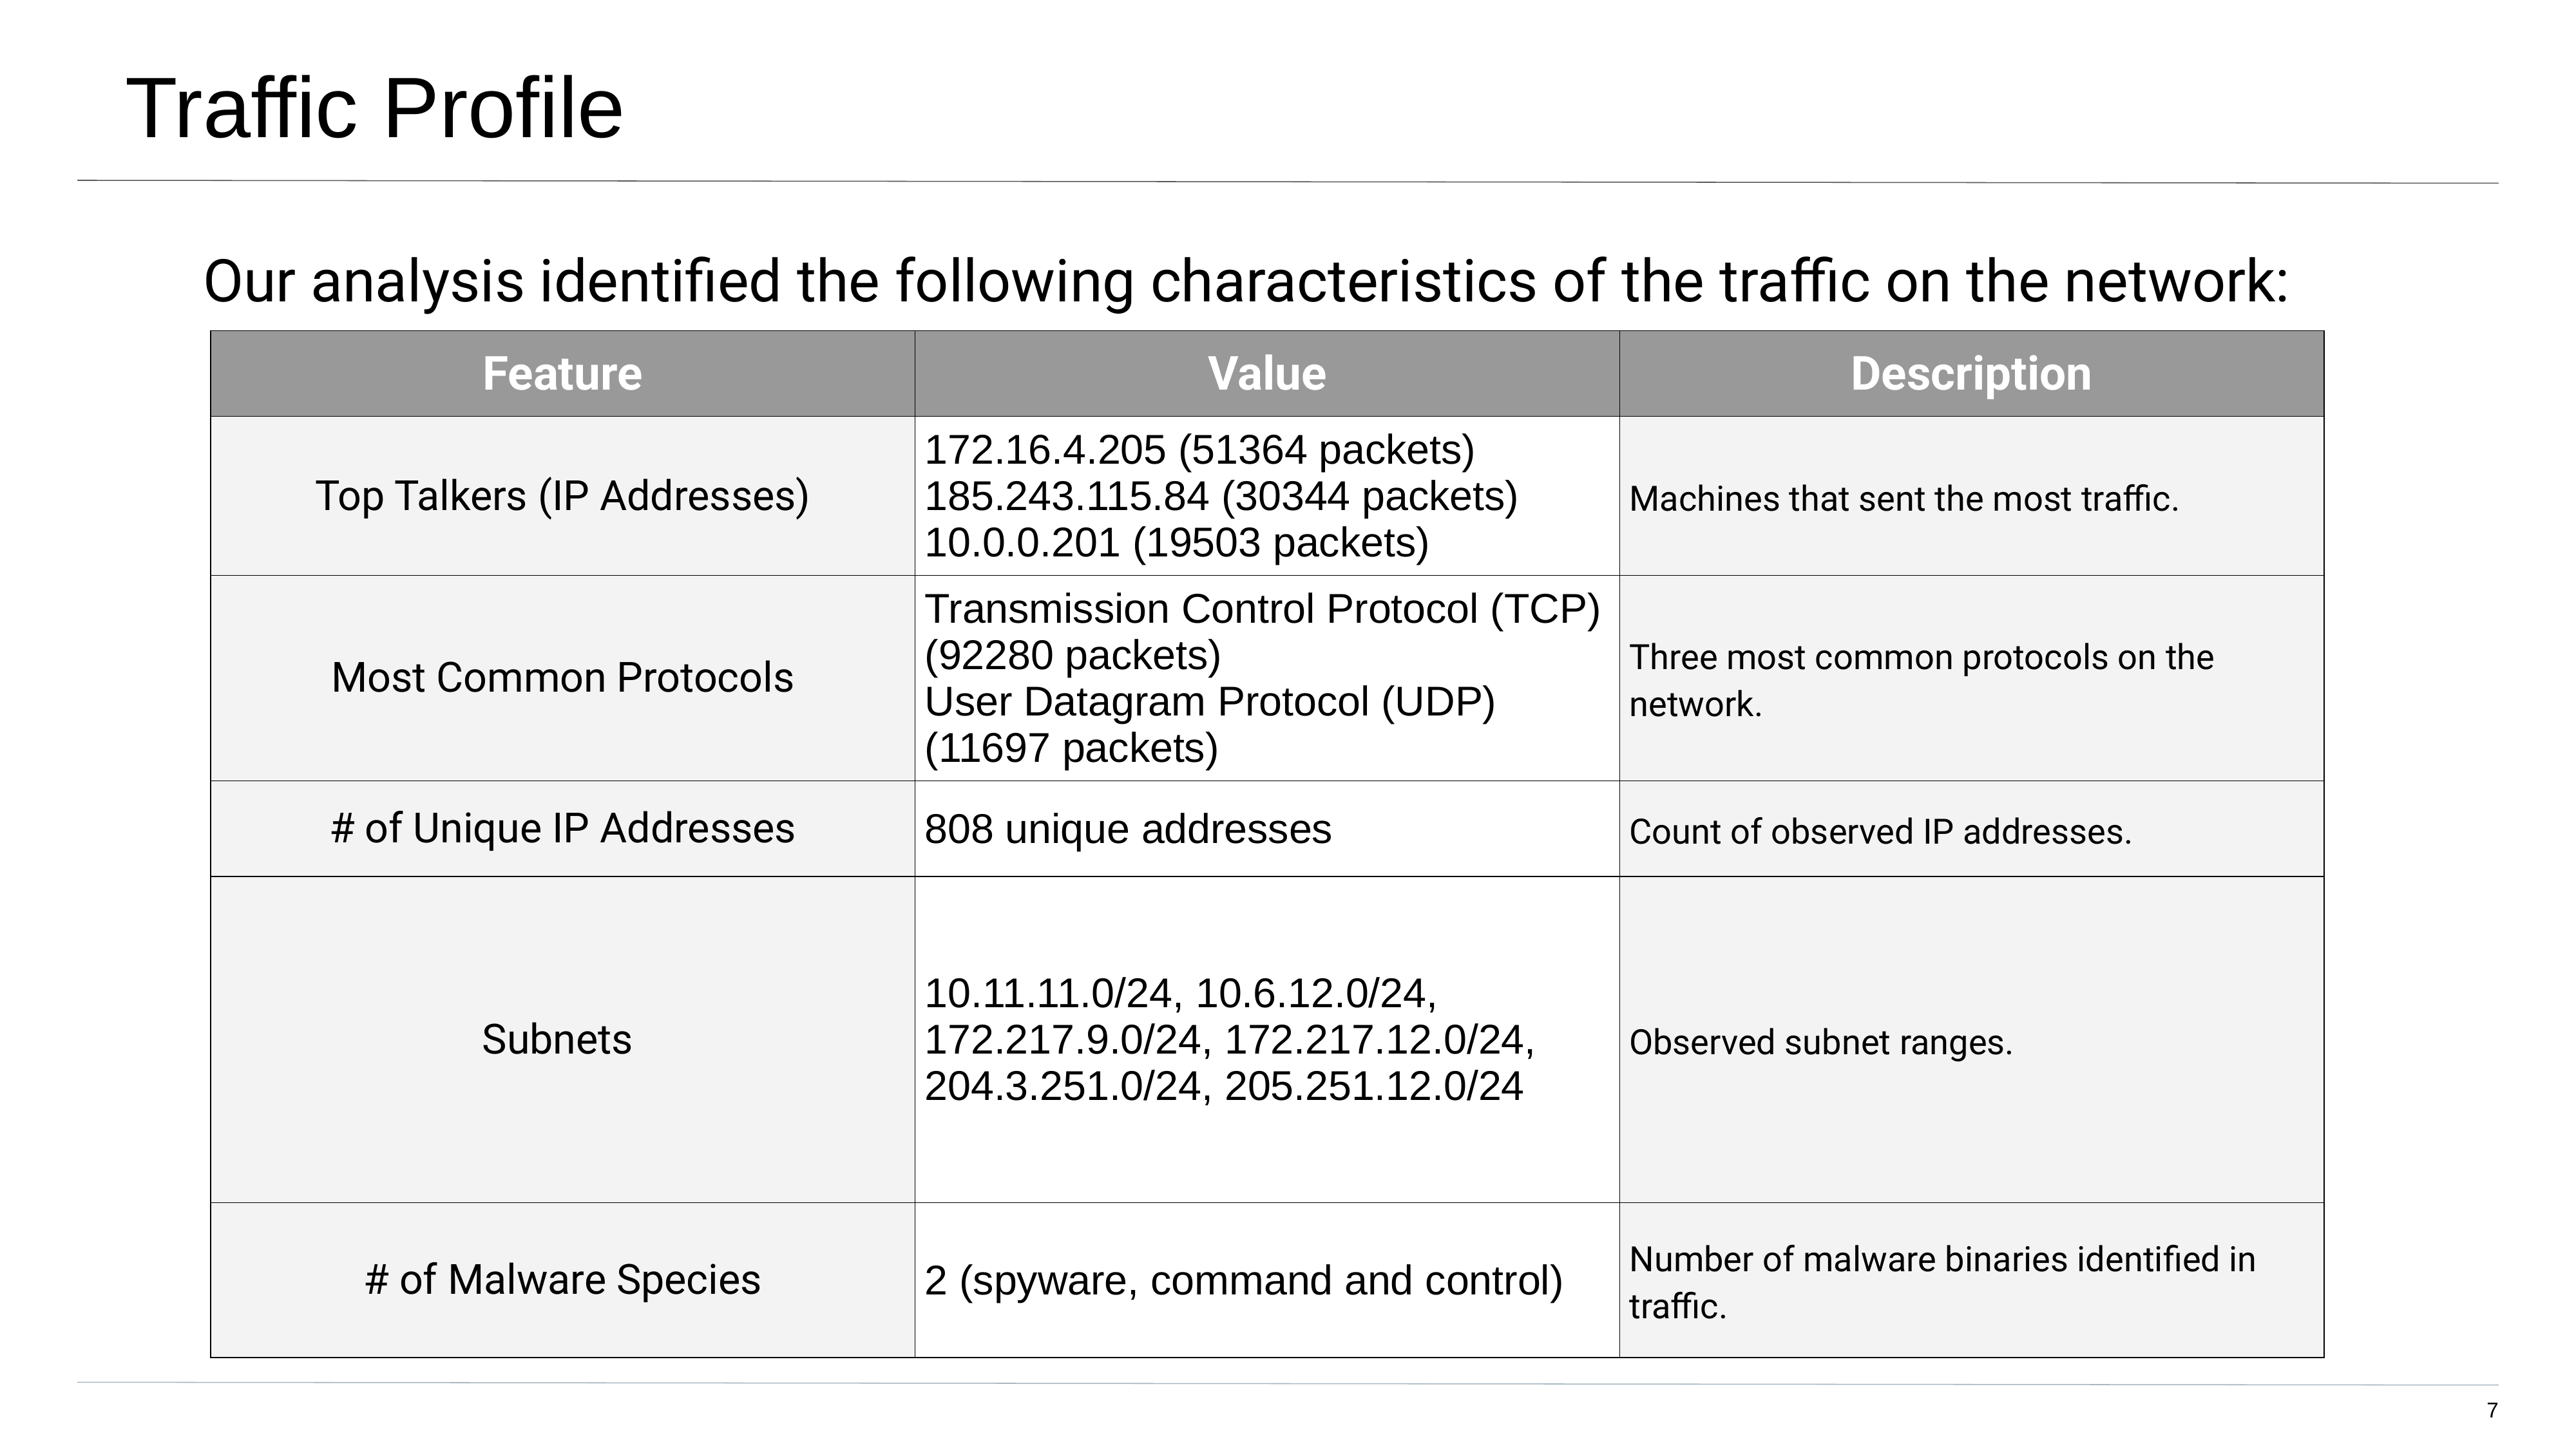

# Traffic Profile
Our analysis identified the following characteristics of the traffic on the network:
| Feature | Value | Description |
| --- | --- | --- |
| Top Talkers (IP Addresses) | 172.16.4.205 (51364 packets) 185.243.115.84 (30344 packets) 10.0.0.201 (19503 packets) | Machines that sent the most traffic. |
| Most Common Protocols | Transmission Control Protocol (TCP) (92280 packets) User Datagram Protocol (UDP) (11697 packets) | Three most common protocols on the network. |
| # of Unique IP Addresses | 808 unique addresses | Count of observed IP addresses. |
| Subnets | 10.11.11.0/24, 10.6.12.0/24, 172.217.9.0/24, 172.217.12.0/24, 204.3.251.0/24, 205.251.12.0/24 | Observed subnet ranges. |
| # of Malware Species | 2 (spyware, command and control) | Number of malware binaries identified in traffic. |
7